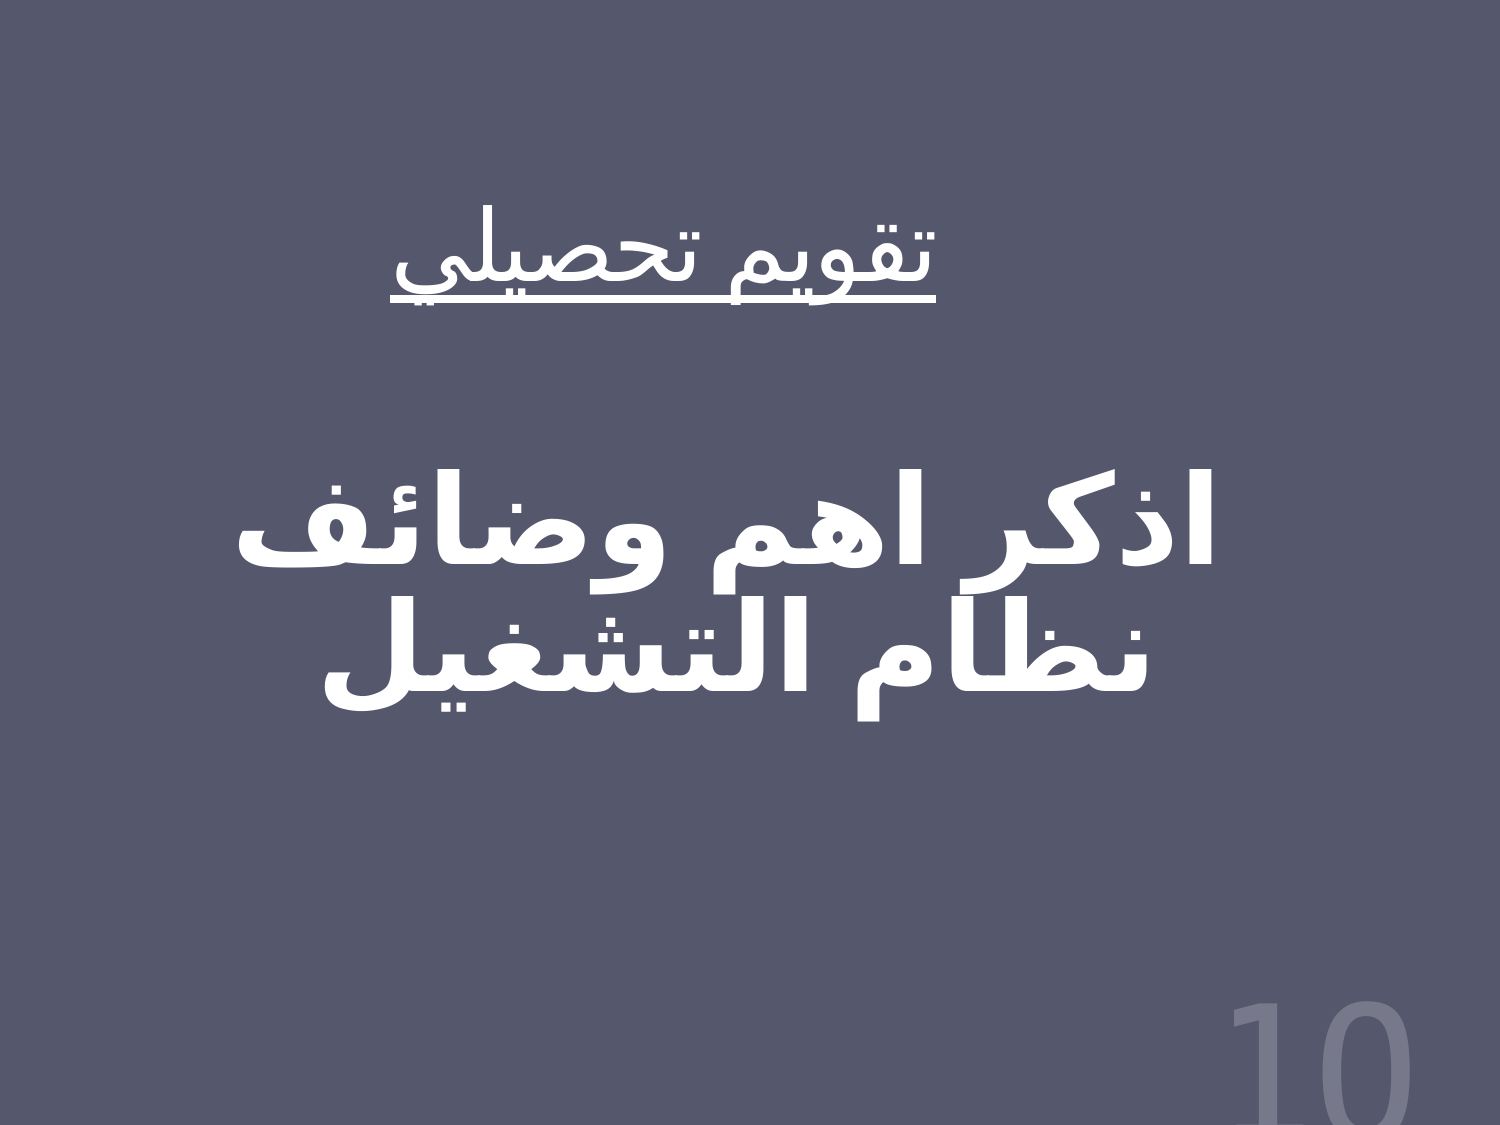

# تقويم تحصيلي
اذكر اهم وضائف نظام التشغيل
10